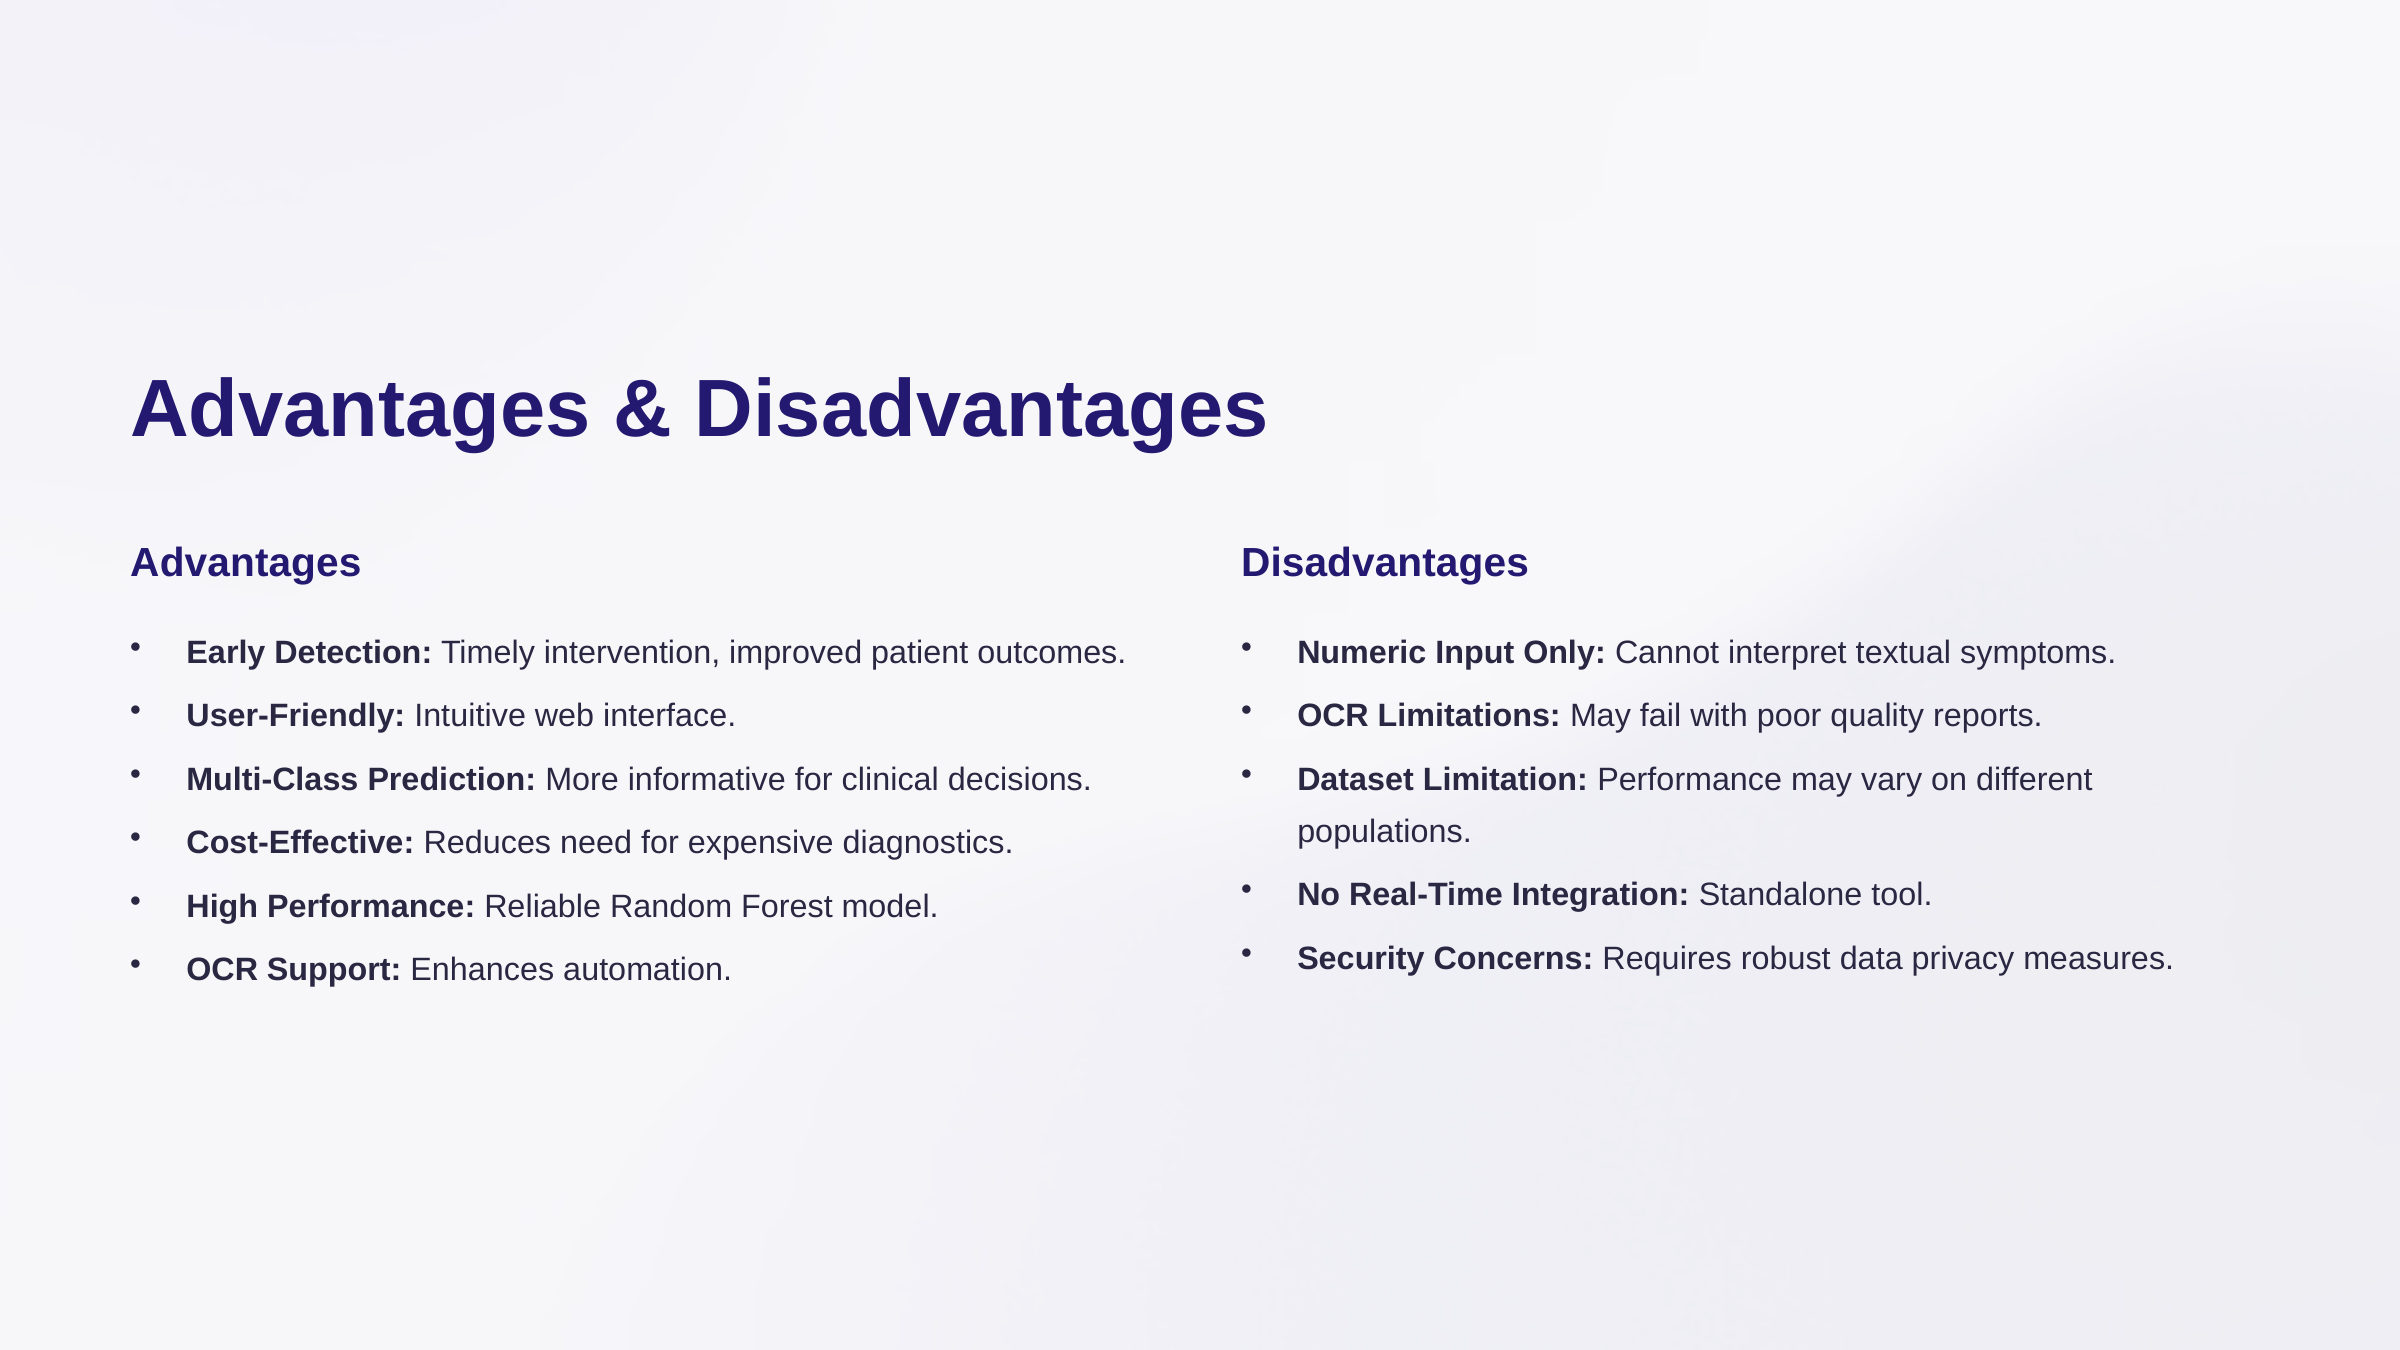

Advantages & Disadvantages
Advantages
Disadvantages
Early Detection: Timely intervention, improved patient outcomes.
Numeric Input Only: Cannot interpret textual symptoms.
User-Friendly: Intuitive web interface.
OCR Limitations: May fail with poor quality reports.
Multi-Class Prediction: More informative for clinical decisions.
Dataset Limitation: Performance may vary on different populations.
Cost-Effective: Reduces need for expensive diagnostics.
No Real-Time Integration: Standalone tool.
High Performance: Reliable Random Forest model.
Security Concerns: Requires robust data privacy measures.
OCR Support: Enhances automation.